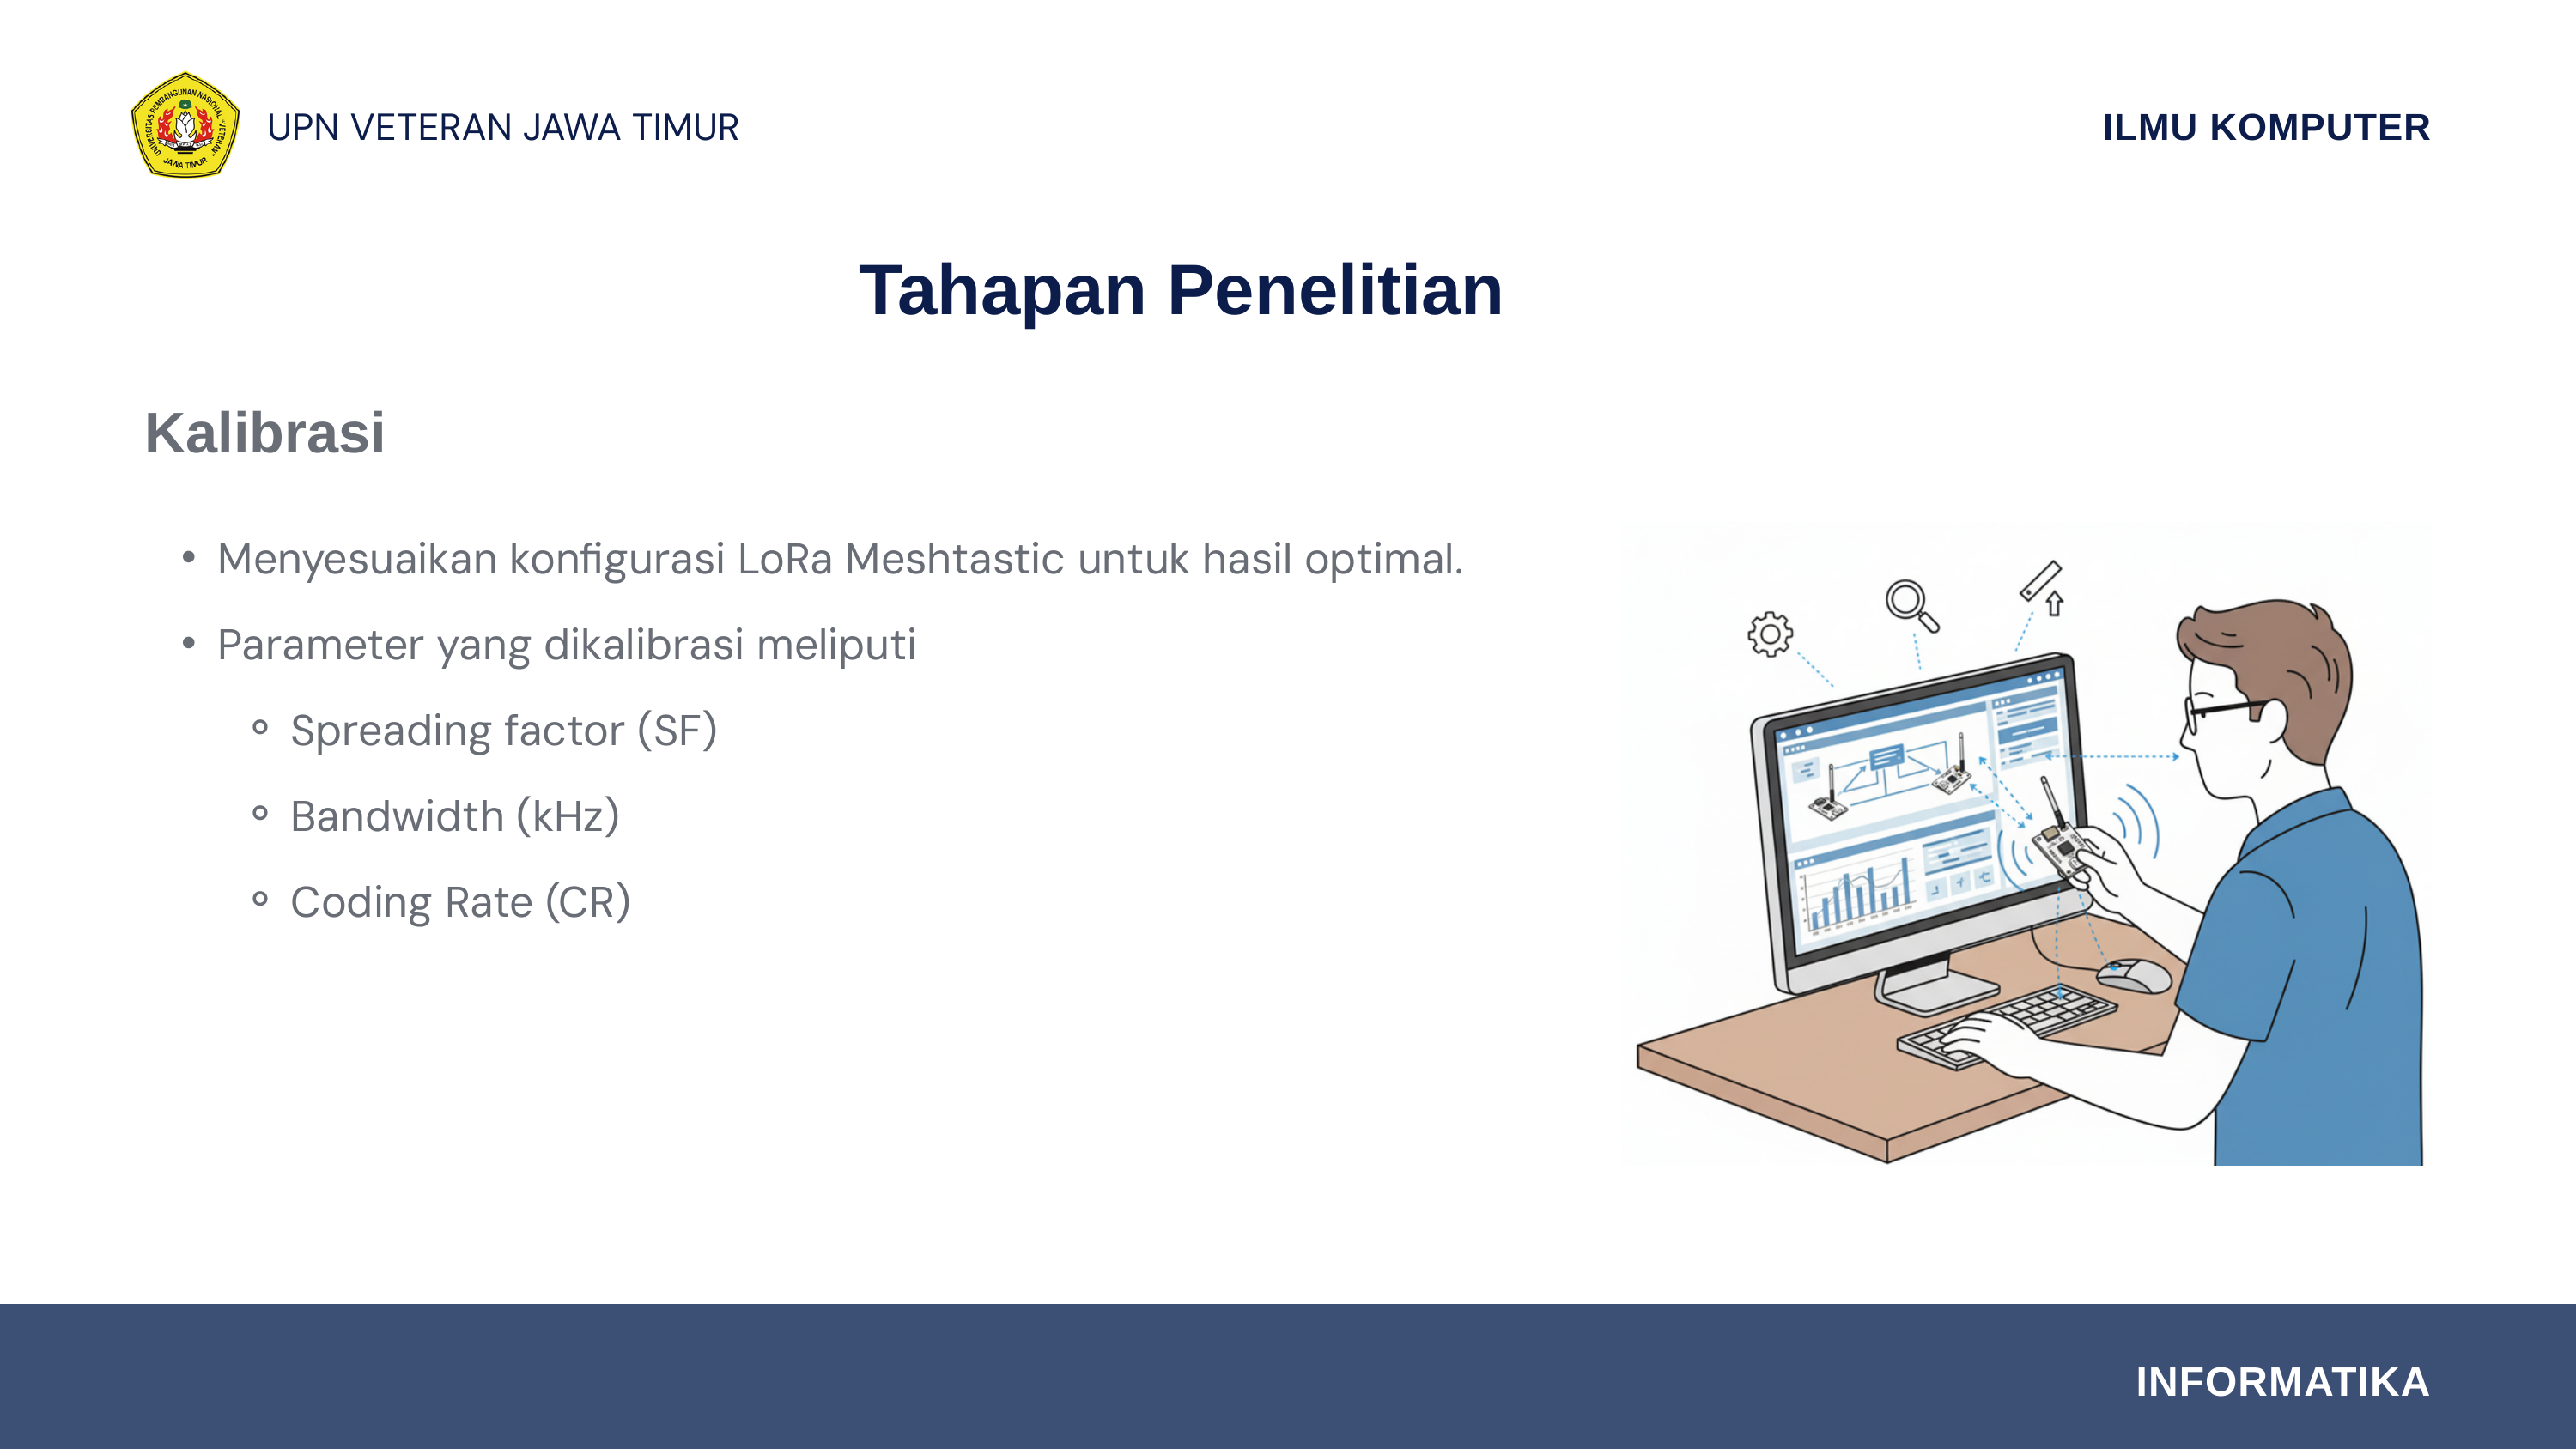

UPN VETERAN JAWA TIMUR
ILMU KOMPUTER
Tahapan Penelitian
Kalibrasi
Menyesuaikan konfigurasi LoRa Meshtastic untuk hasil optimal.
Parameter yang dikalibrasi meliputi
Spreading factor (SF)
Bandwidth (kHz)
Coding Rate (CR)

INFORMATIKA